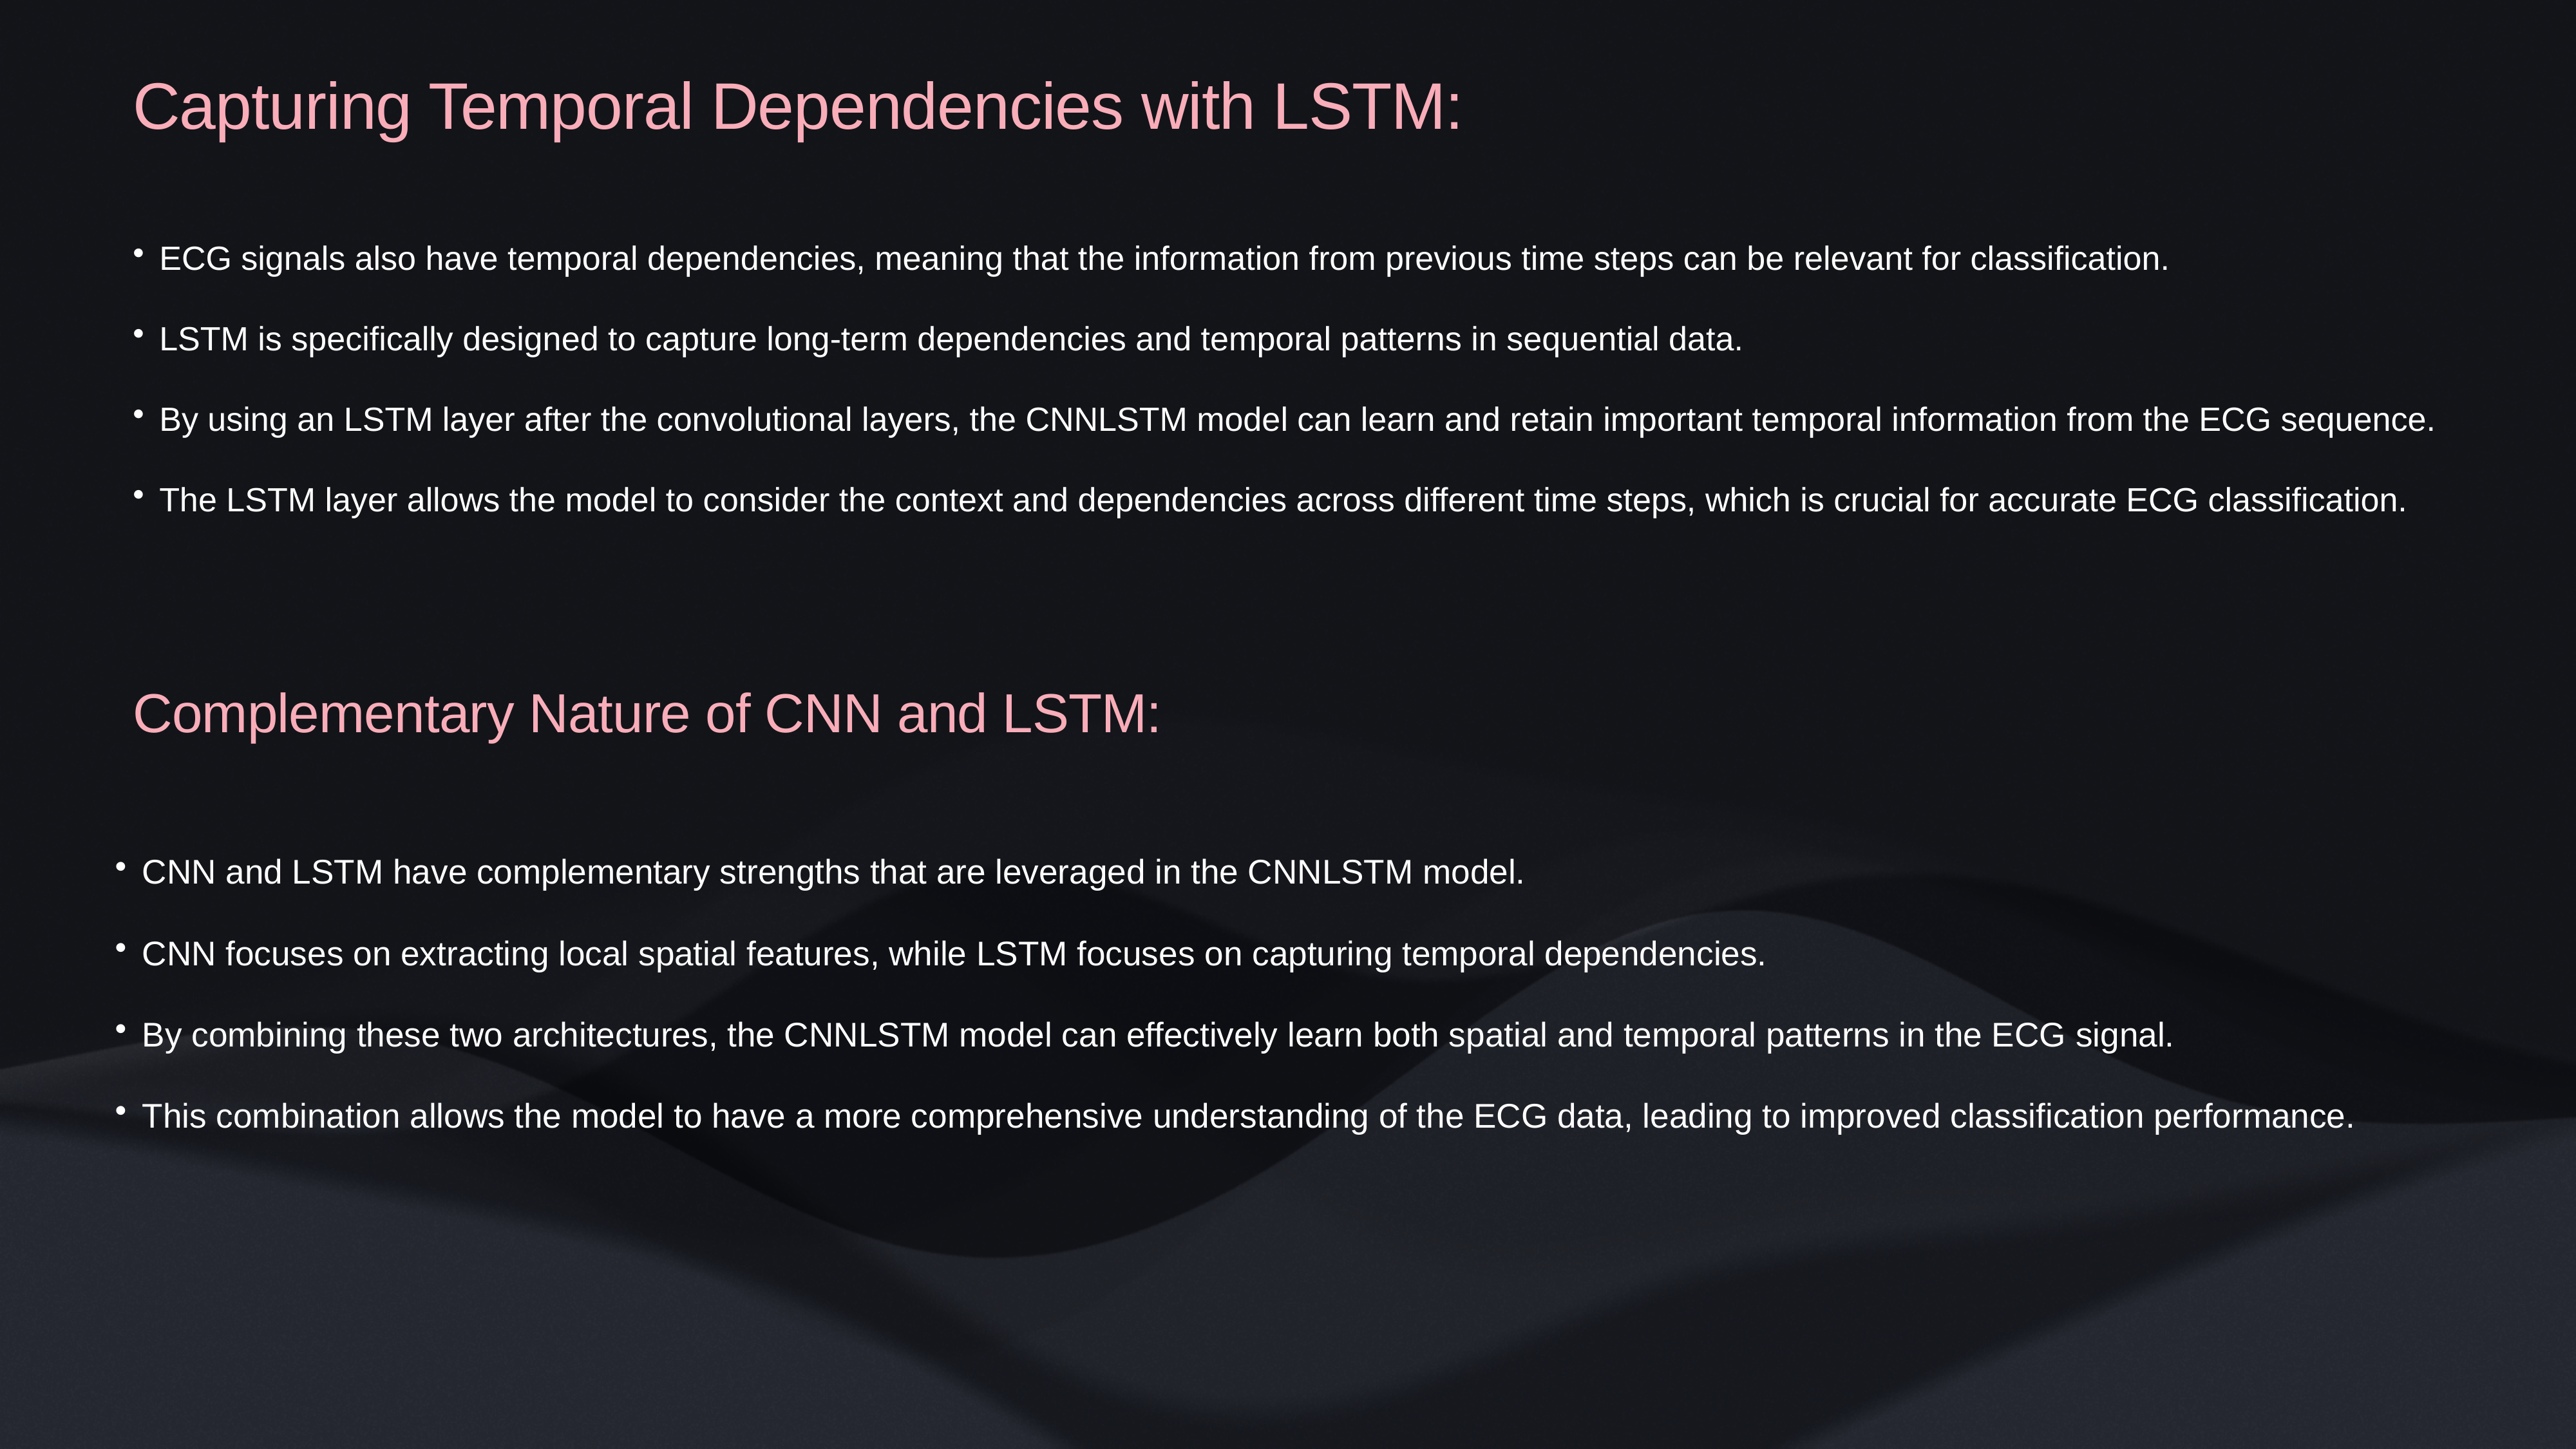

# Capturing Temporal Dependencies with LSTM:
ECG signals also have temporal dependencies, meaning that the information from previous time steps can be relevant for classification.
LSTM is specifically designed to capture long-term dependencies and temporal patterns in sequential data.
By using an LSTM layer after the convolutional layers, the CNNLSTM model can learn and retain important temporal information from the ECG sequence.
The LSTM layer allows the model to consider the context and dependencies across different time steps, which is crucial for accurate ECG classification.

Complementary Nature of CNN and LSTM:

CNN and LSTM have complementary strengths that are leveraged in the CNNLSTM model.
CNN focuses on extracting local spatial features, while LSTM focuses on capturing temporal dependencies.
By combining these two architectures, the CNNLSTM model can effectively learn both spatial and temporal patterns in the ECG signal.
This combination allows the model to have a more comprehensive understanding of the ECG data, leading to improved classification performance.